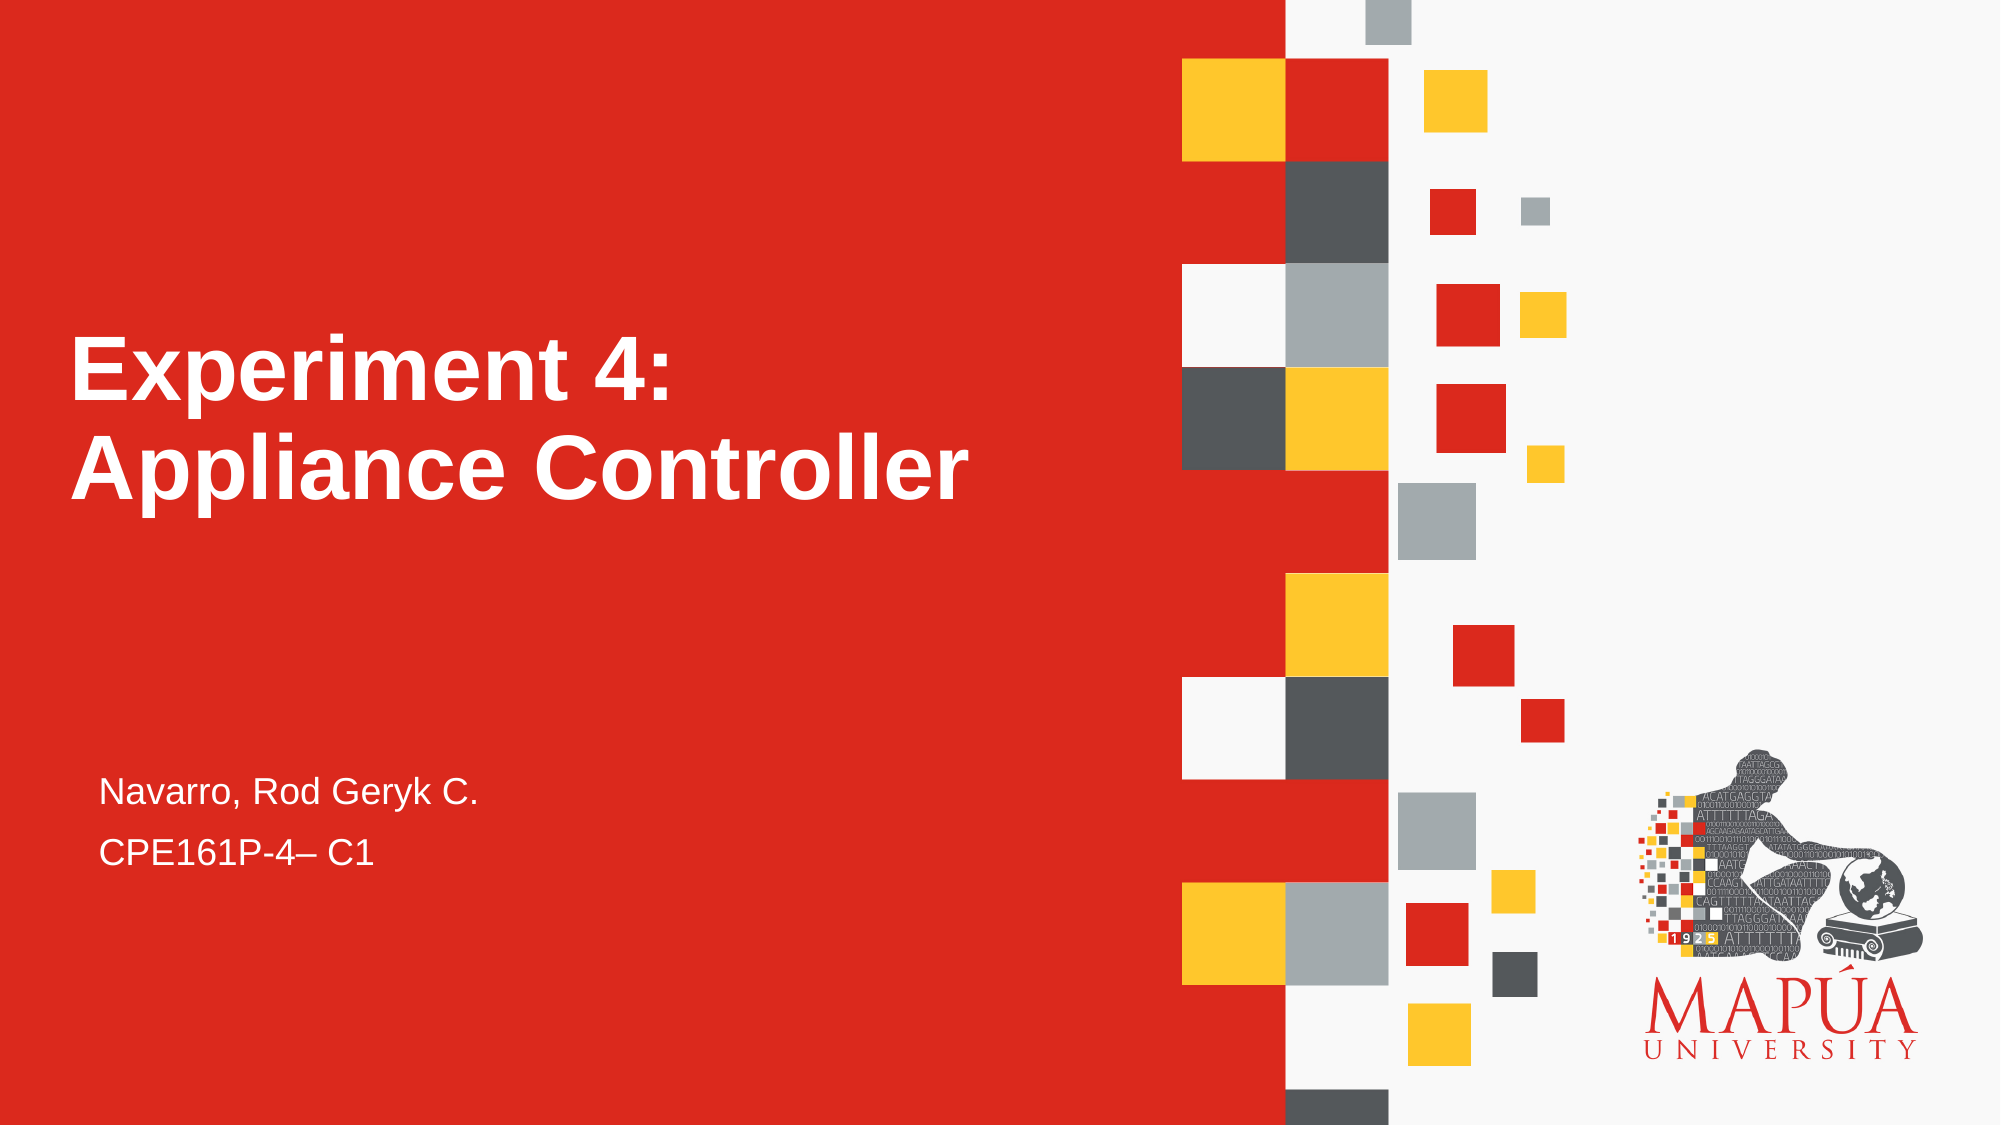

# Experiment 4: Appliance Controller
Navarro, Rod Geryk C.
CPE161P-4– C1